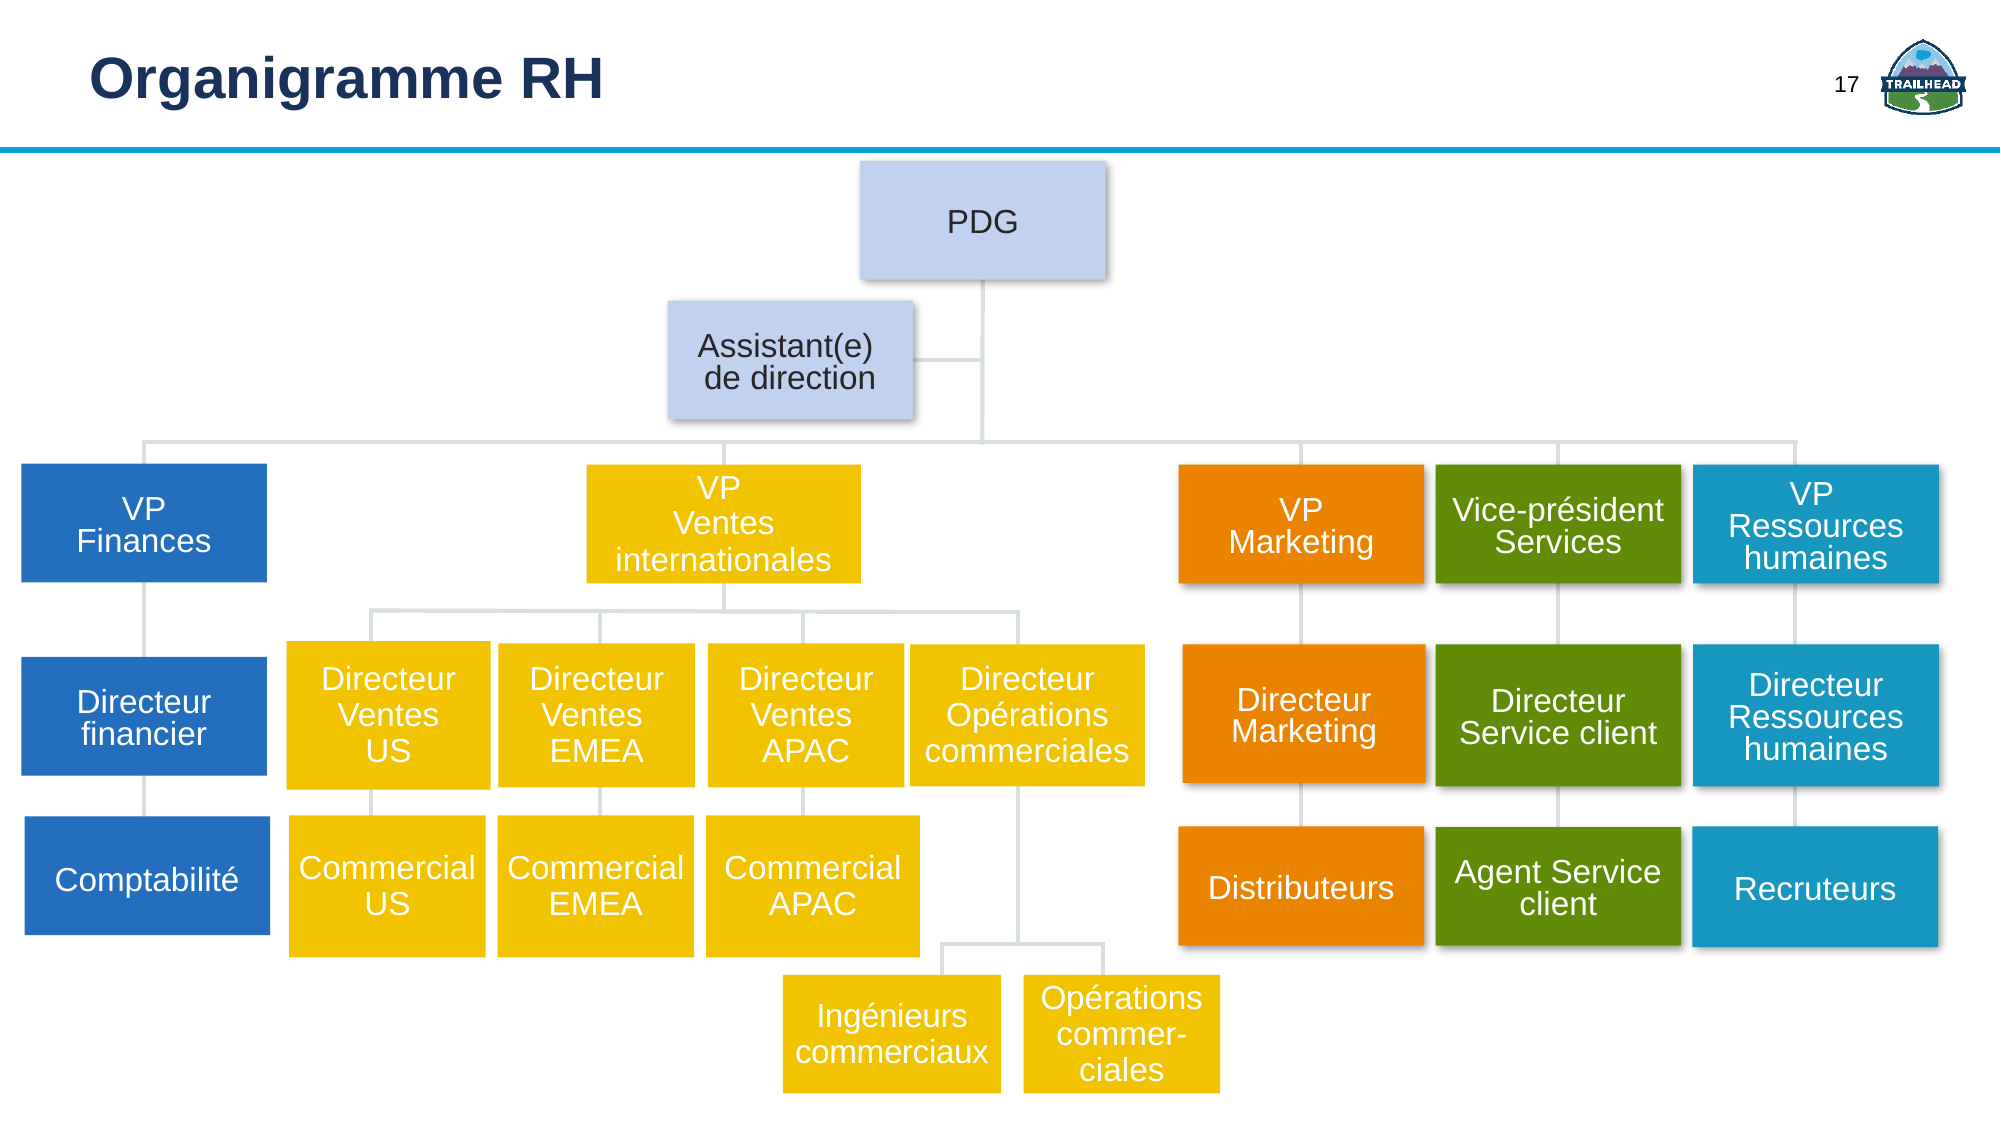

Organigramme RH
17
PDG
Assistant(e)
de direction

VP
Finances
VP
Ventes internationales
VP
Marketing
Vice-président Services
VP
Ressources humaines
Directeur
Ventes
US
Directeur Ventes
EMEA
Directeur Ventes
APAC
Directeur Opérations
commerciales
Directeur Service client
Directeur Ressources humaines
Directeur Marketing

Directeur financier
Commercial US
Commercial EMEA
Commercial APAC

Comptabilité
Distributeurs
Recruteurs

Agent Service client
Ingénieurs commerciaux
Opérations commer-ciales